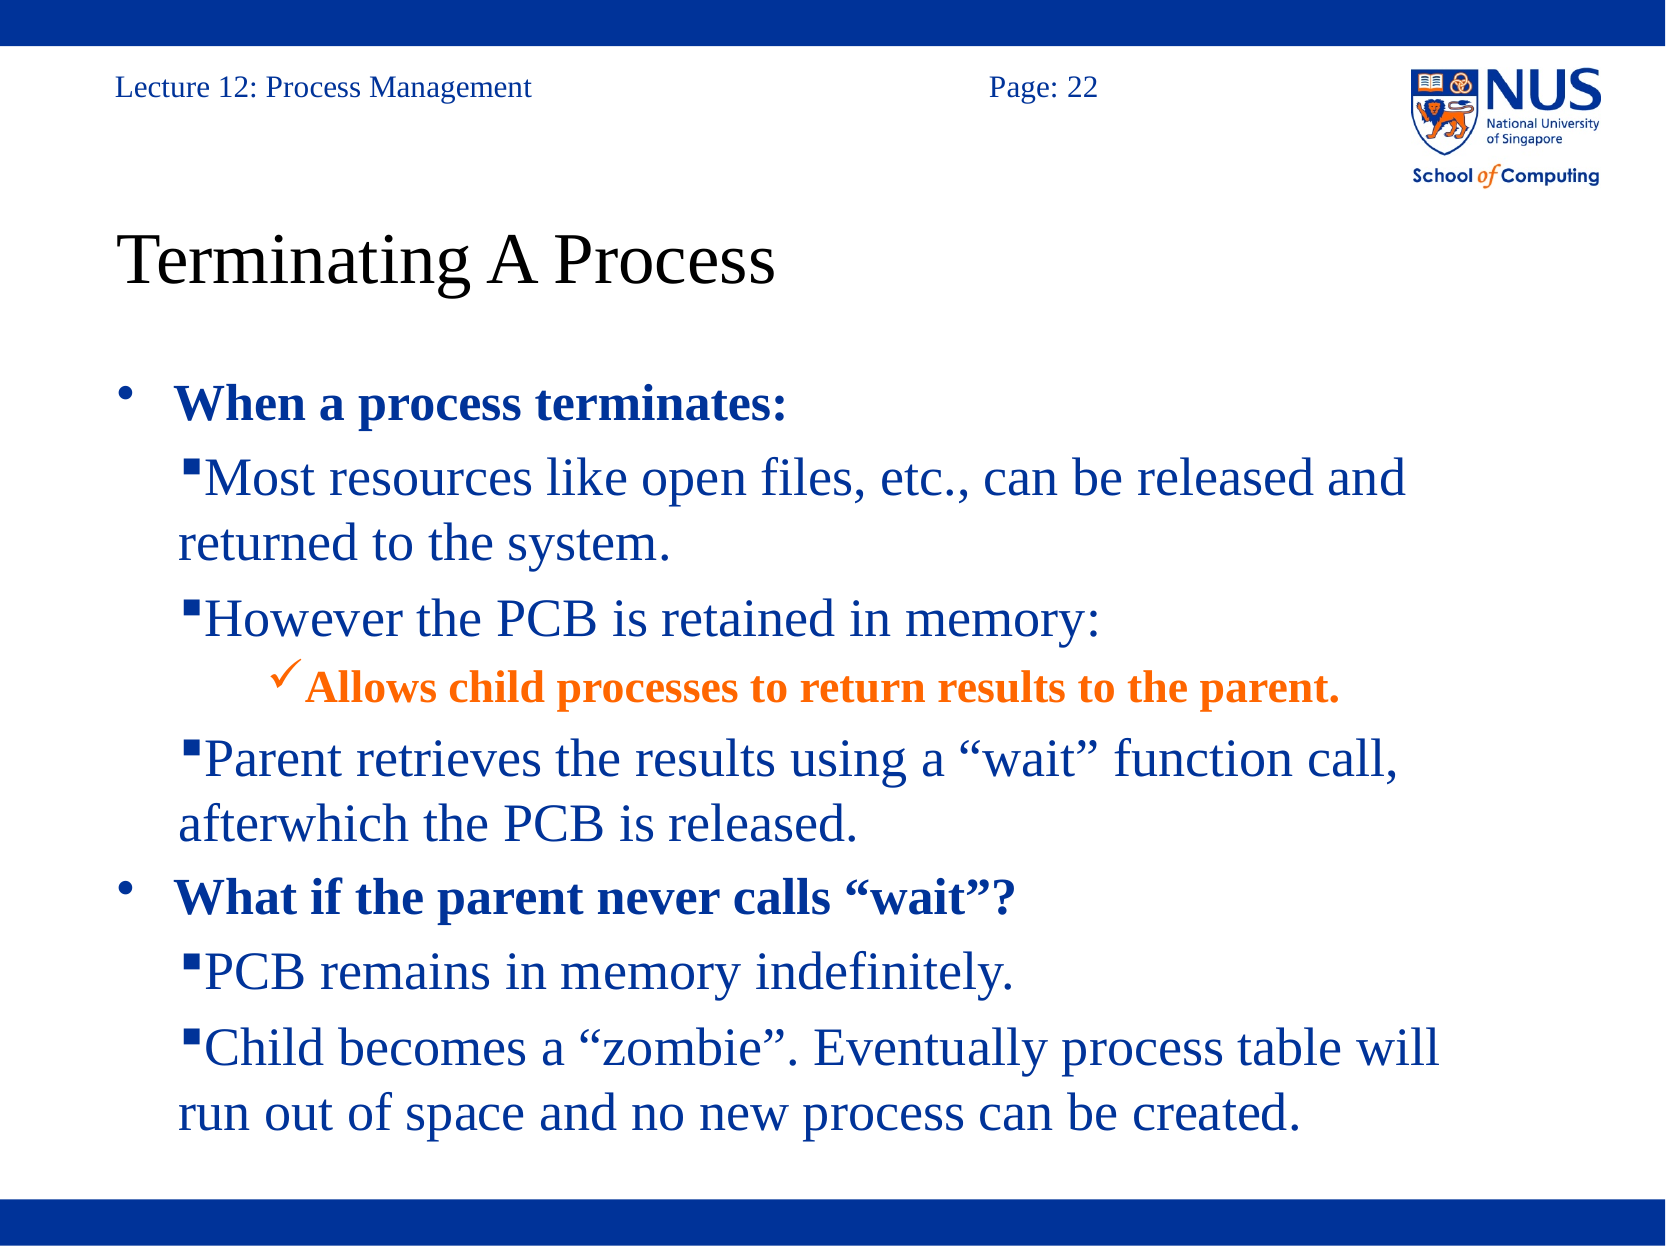

# Terminating A Process
When a process terminates:
Most resources like open files, etc., can be released and returned to the system.
However the PCB is retained in memory:
Allows child processes to return results to the parent.
Parent retrieves the results using a “wait” function call, afterwhich the PCB is released.
What if the parent never calls “wait”?
PCB remains in memory indefinitely.
Child becomes a “zombie”. Eventually process table will run out of space and no new process can be created.